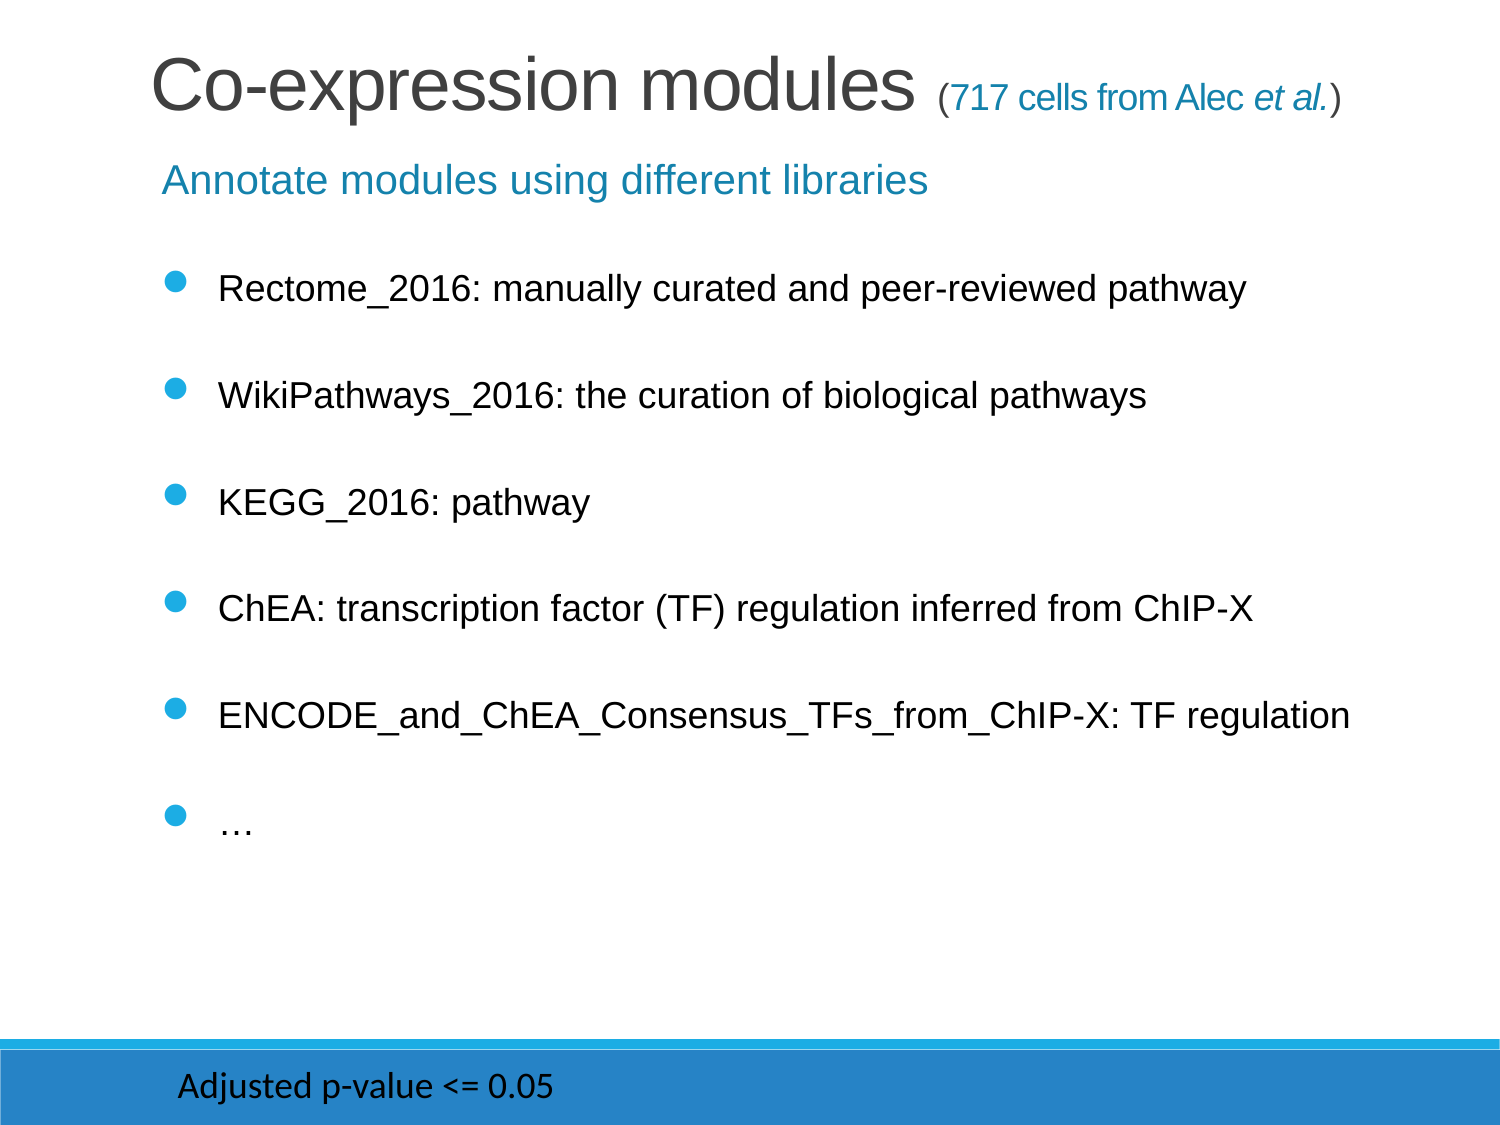

Co-expression modules (717 cells from Alec et al.)
Annotate modules using different libraries
Rectome_2016: manually curated and peer-reviewed pathway
WikiPathways_2016: the curation of biological pathways
KEGG_2016: pathway
ChEA: transcription factor (TF) regulation inferred from ChIP-X
ENCODE_and_ChEA_Consensus_TFs_from_ChIP-X: TF regulation
…

Adjusted p-value <= 0.05